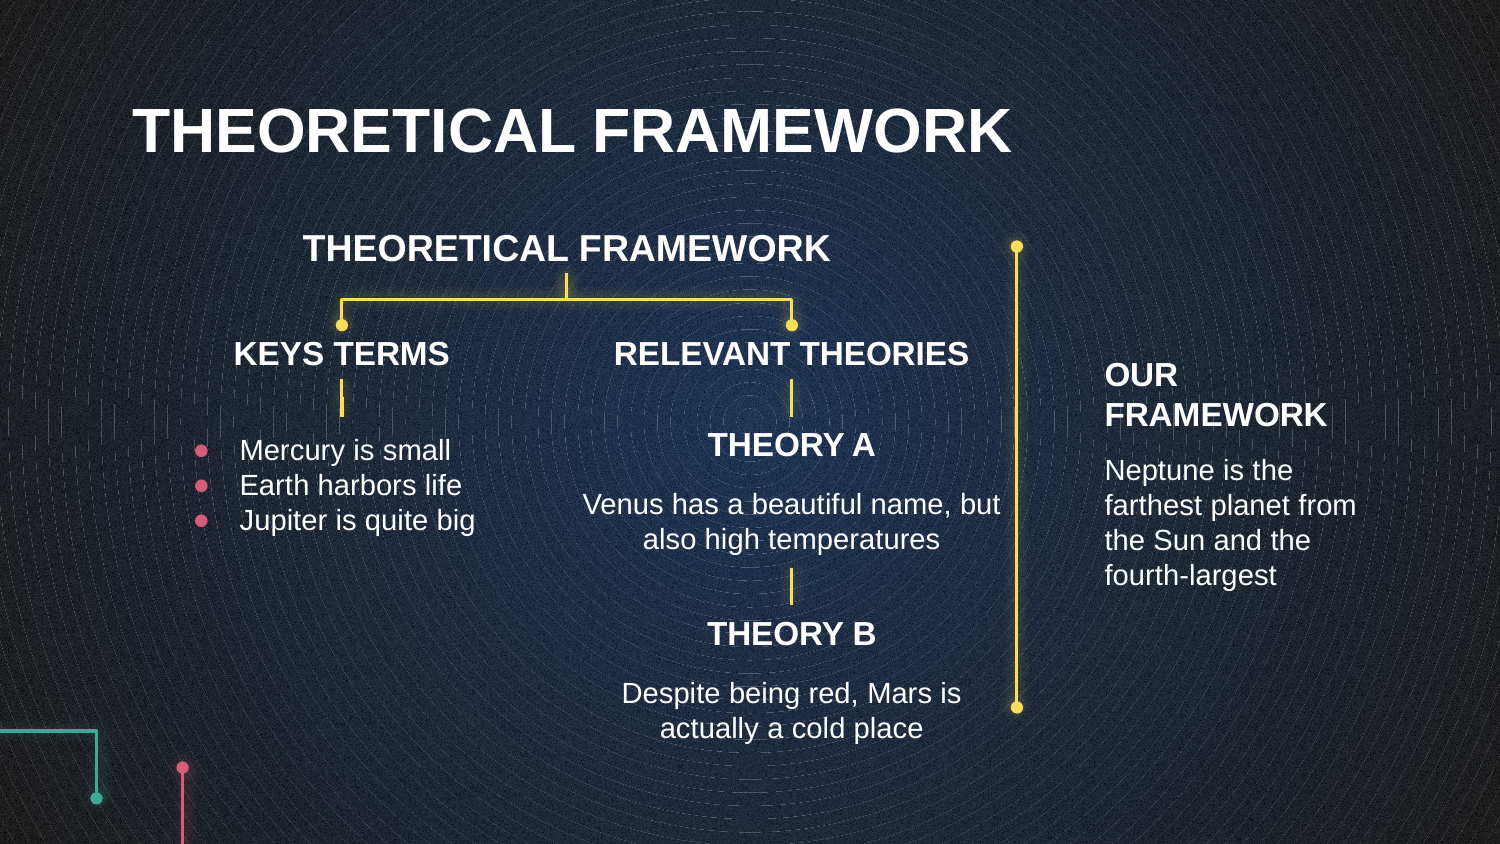

# THEORETICAL FRAMEWORK
THEORETICAL FRAMEWORK
KEYS TERMS
RELEVANT THEORIES
OUR FRAMEWORK
Mercury is small
Earth harbors life
Jupiter is quite big
THEORY A
Neptune is the farthest planet from the Sun and the fourth-largest
Venus has a beautiful name, but also high temperatures
THEORY B
Despite being red, Mars is actually a cold place